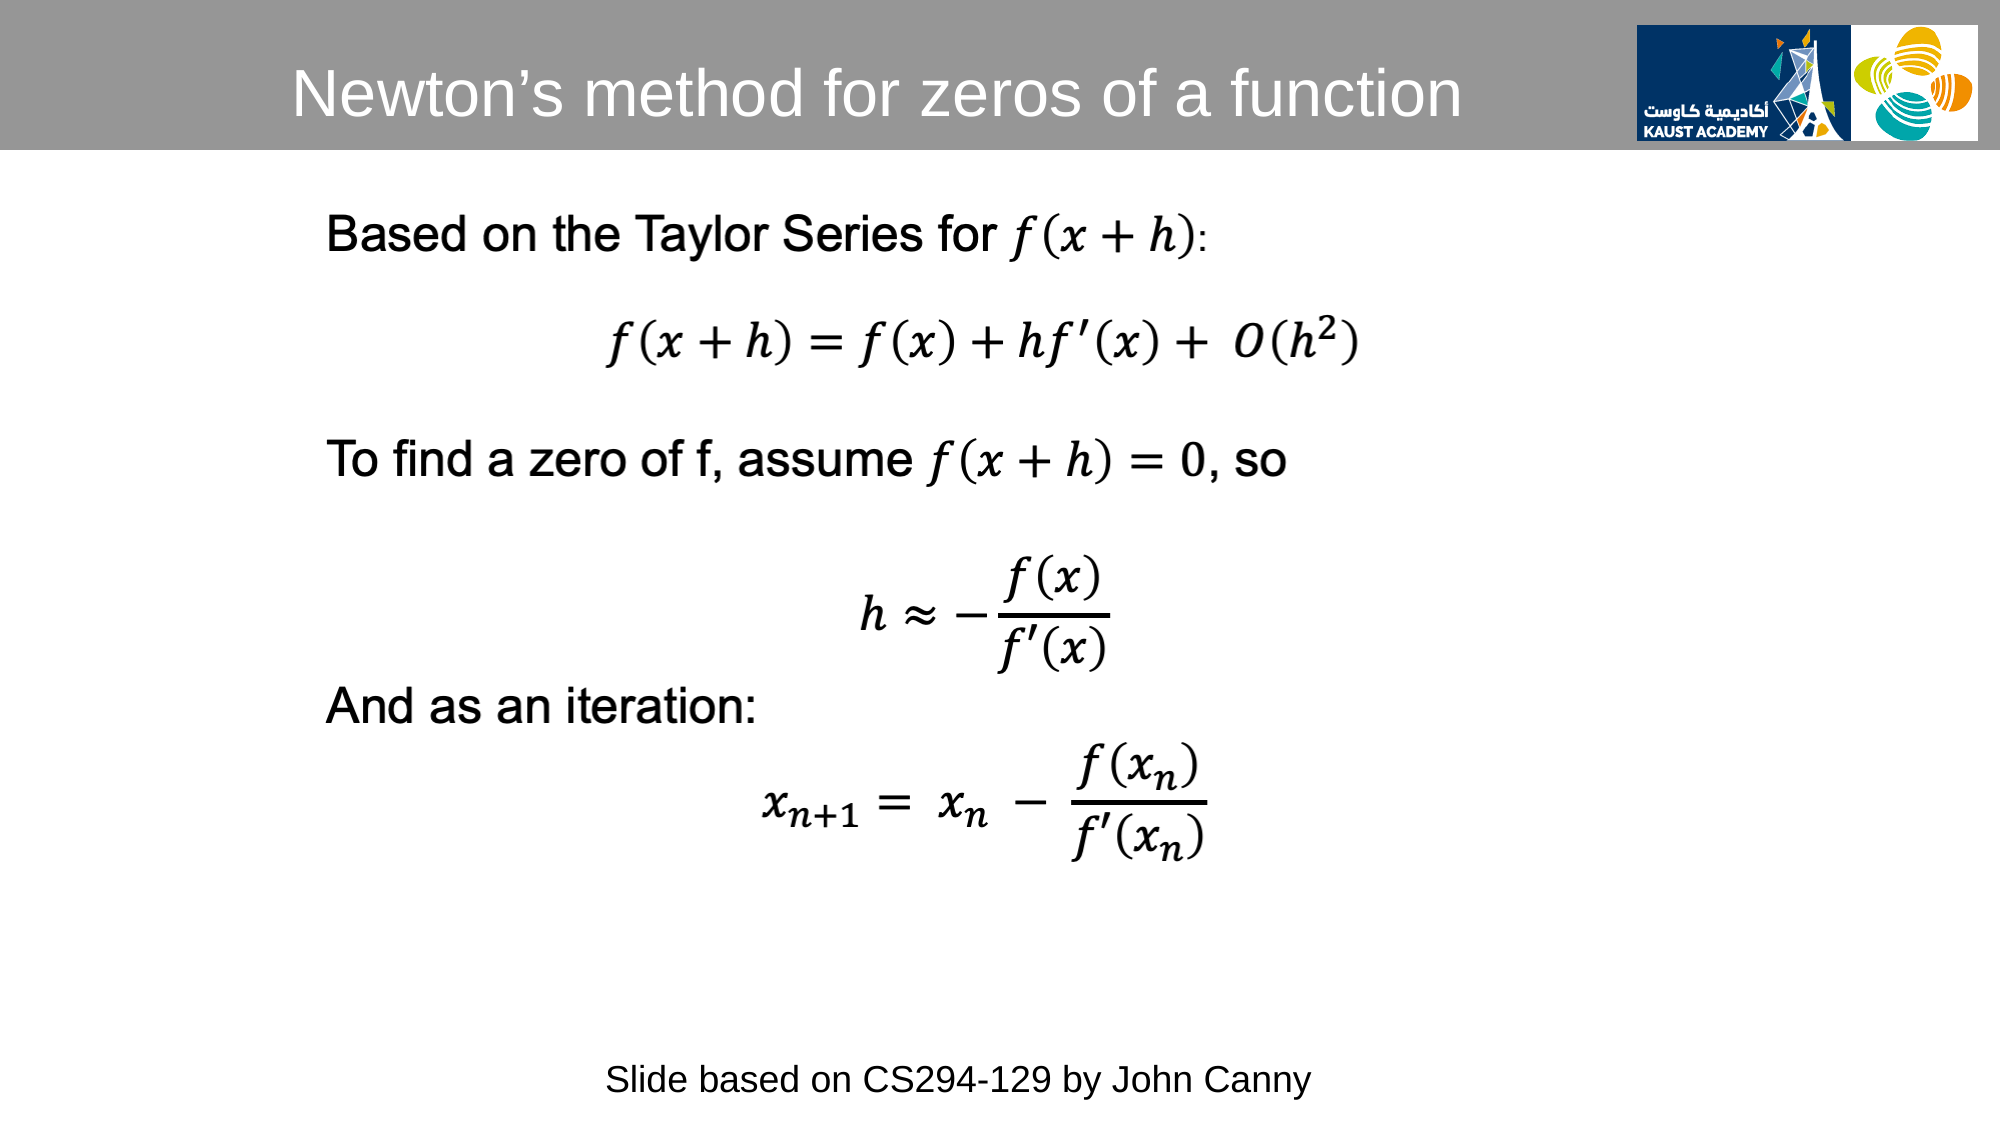

Newton’s method for zeros of a function

Slide based on CS294-129 by John Canny